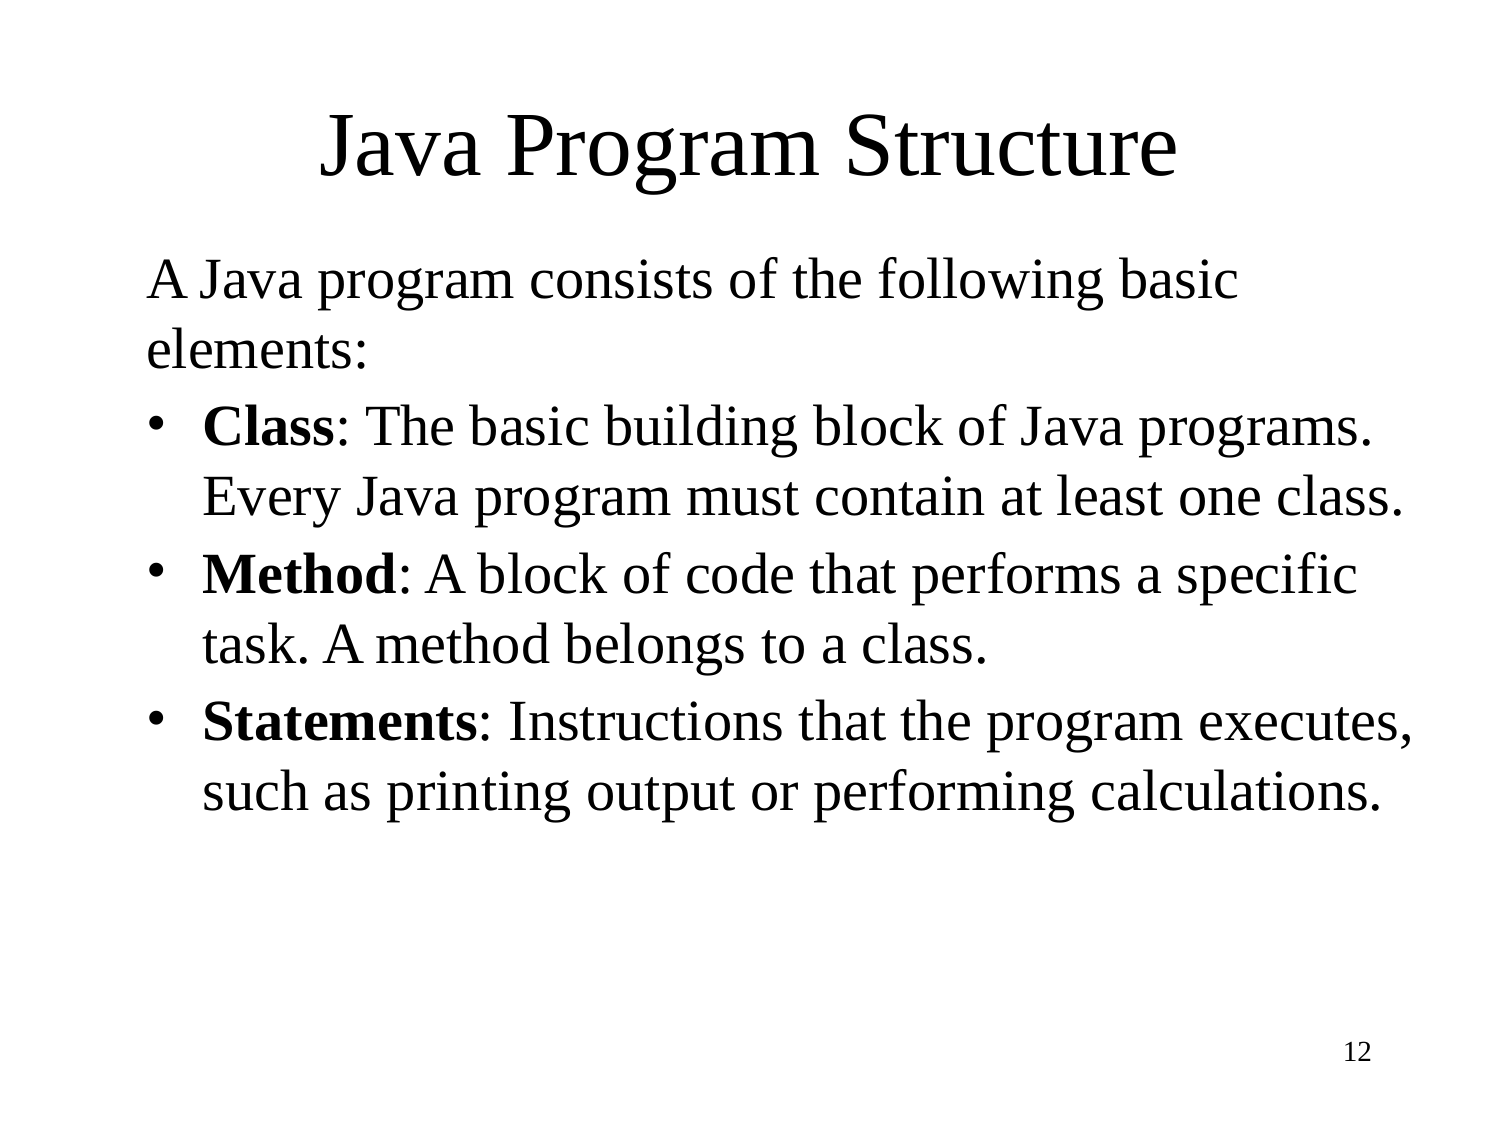

# Java Program Structure
A Java program consists of the following basic elements:
Class: The basic building block of Java programs. Every Java program must contain at least one class.
Method: A block of code that performs a specific task. A method belongs to a class.
Statements: Instructions that the program executes, such as printing output or performing calculations.

12